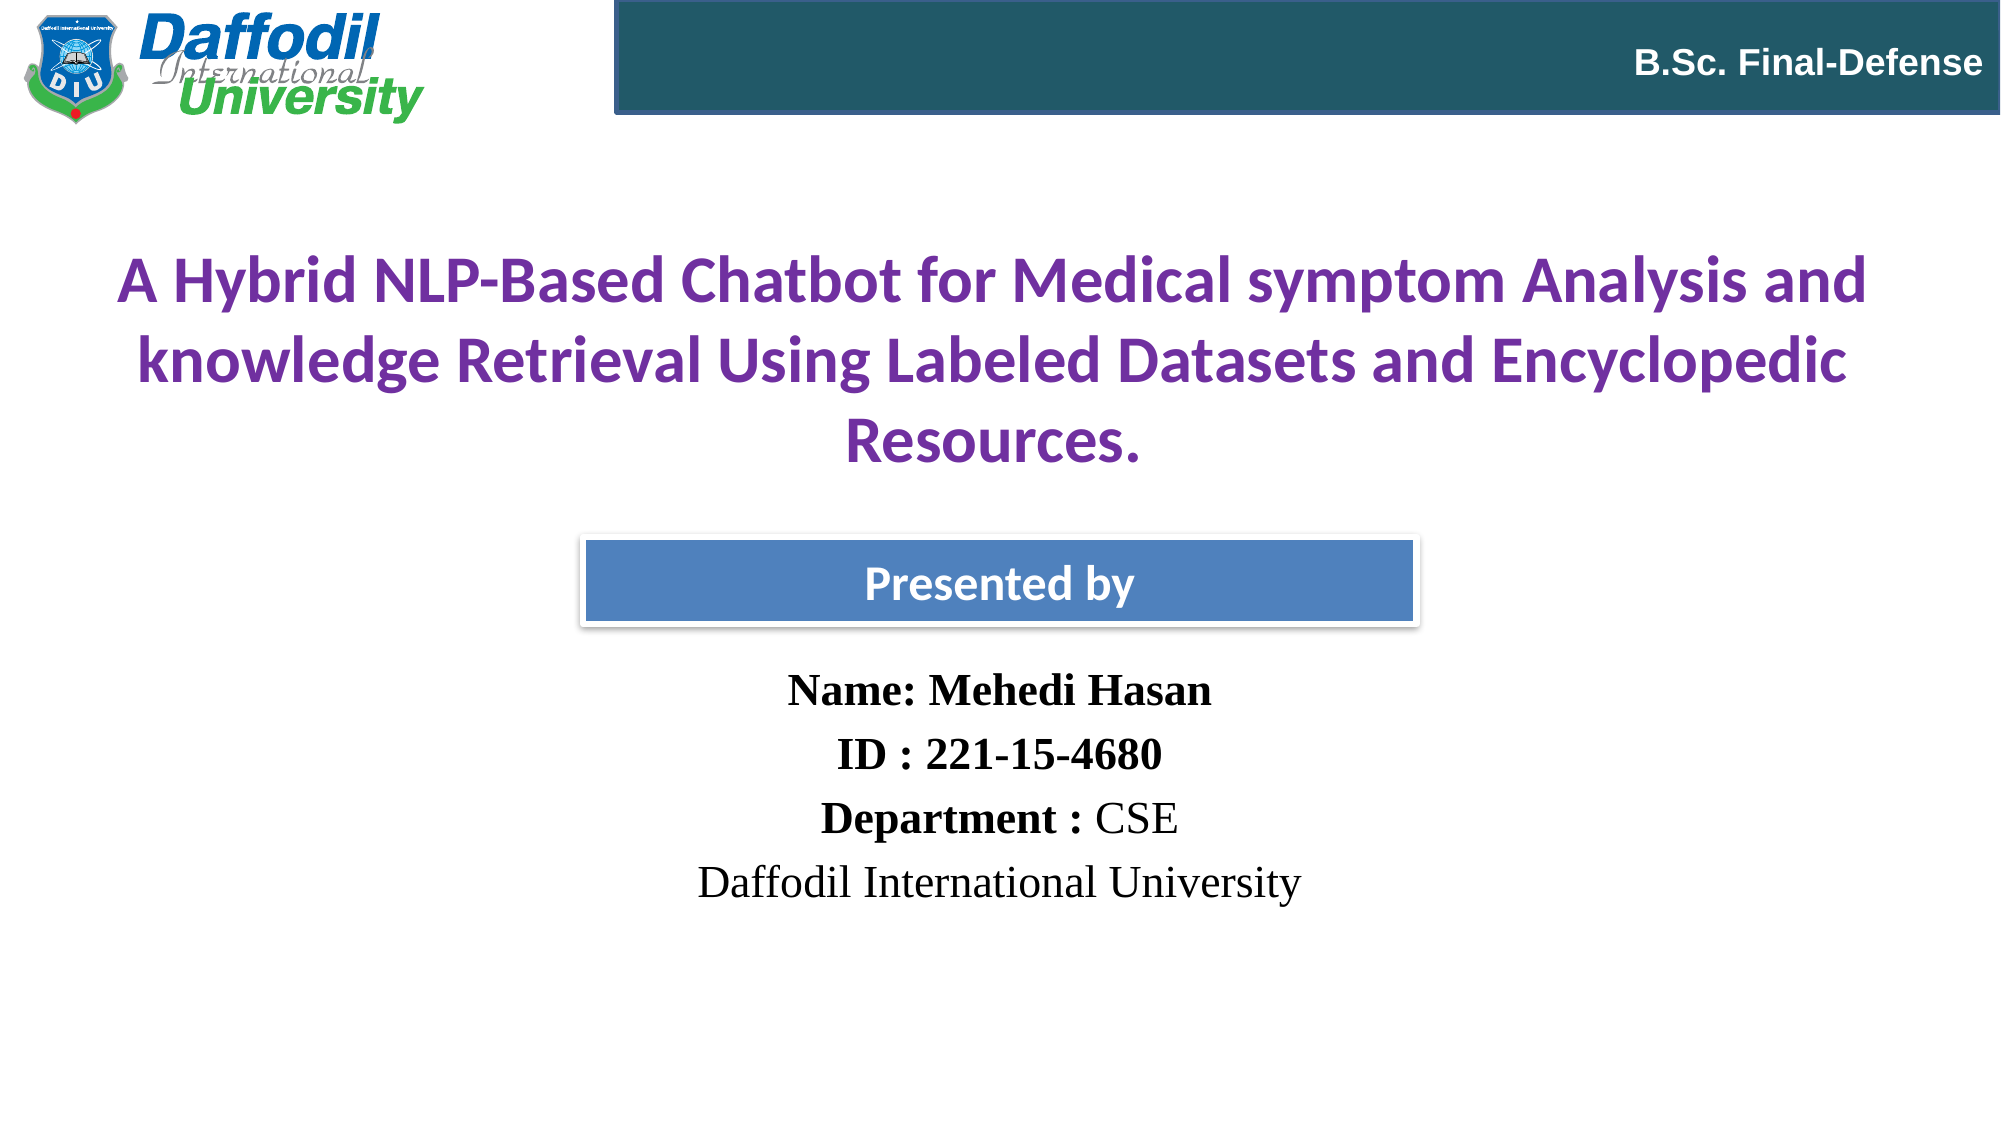

B.Sc. Final-Defense
# A Hybrid NLP-Based Chatbot for Medical symptom Analysis and knowledge Retrieval Using Labeled Datasets and Encyclopedic Resources.
Name: Mehedi Hasan
ID : 221-15-4680
Department : CSE
Daffodil International University